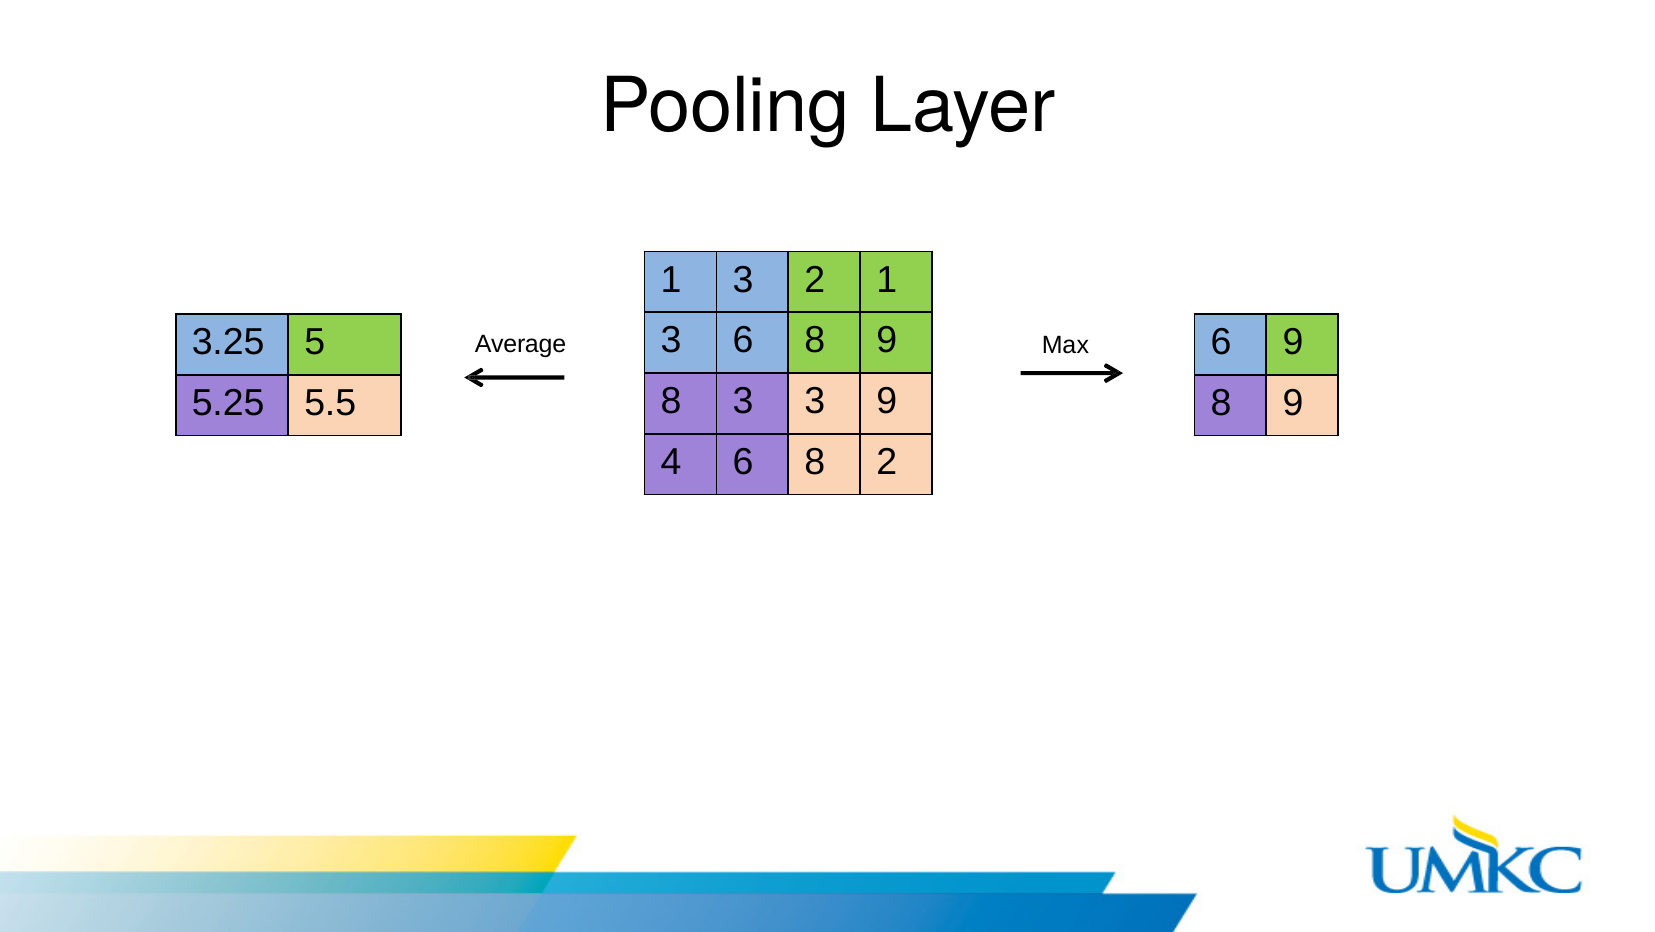

# Pooling Layer
| 1 | 3 | 2 | 1 |
| --- | --- | --- | --- |
| 3 | 6 | 8 | 9 |
| 8 | 3 | 3 | 9 |
| 4 | 6 | 8 | 2 |
| 3.25 | 5 |
| --- | --- |
| 5.25 | 5.5 |
| 6 | 9 |
| --- | --- |
| 8 | 9 |
Average
Max